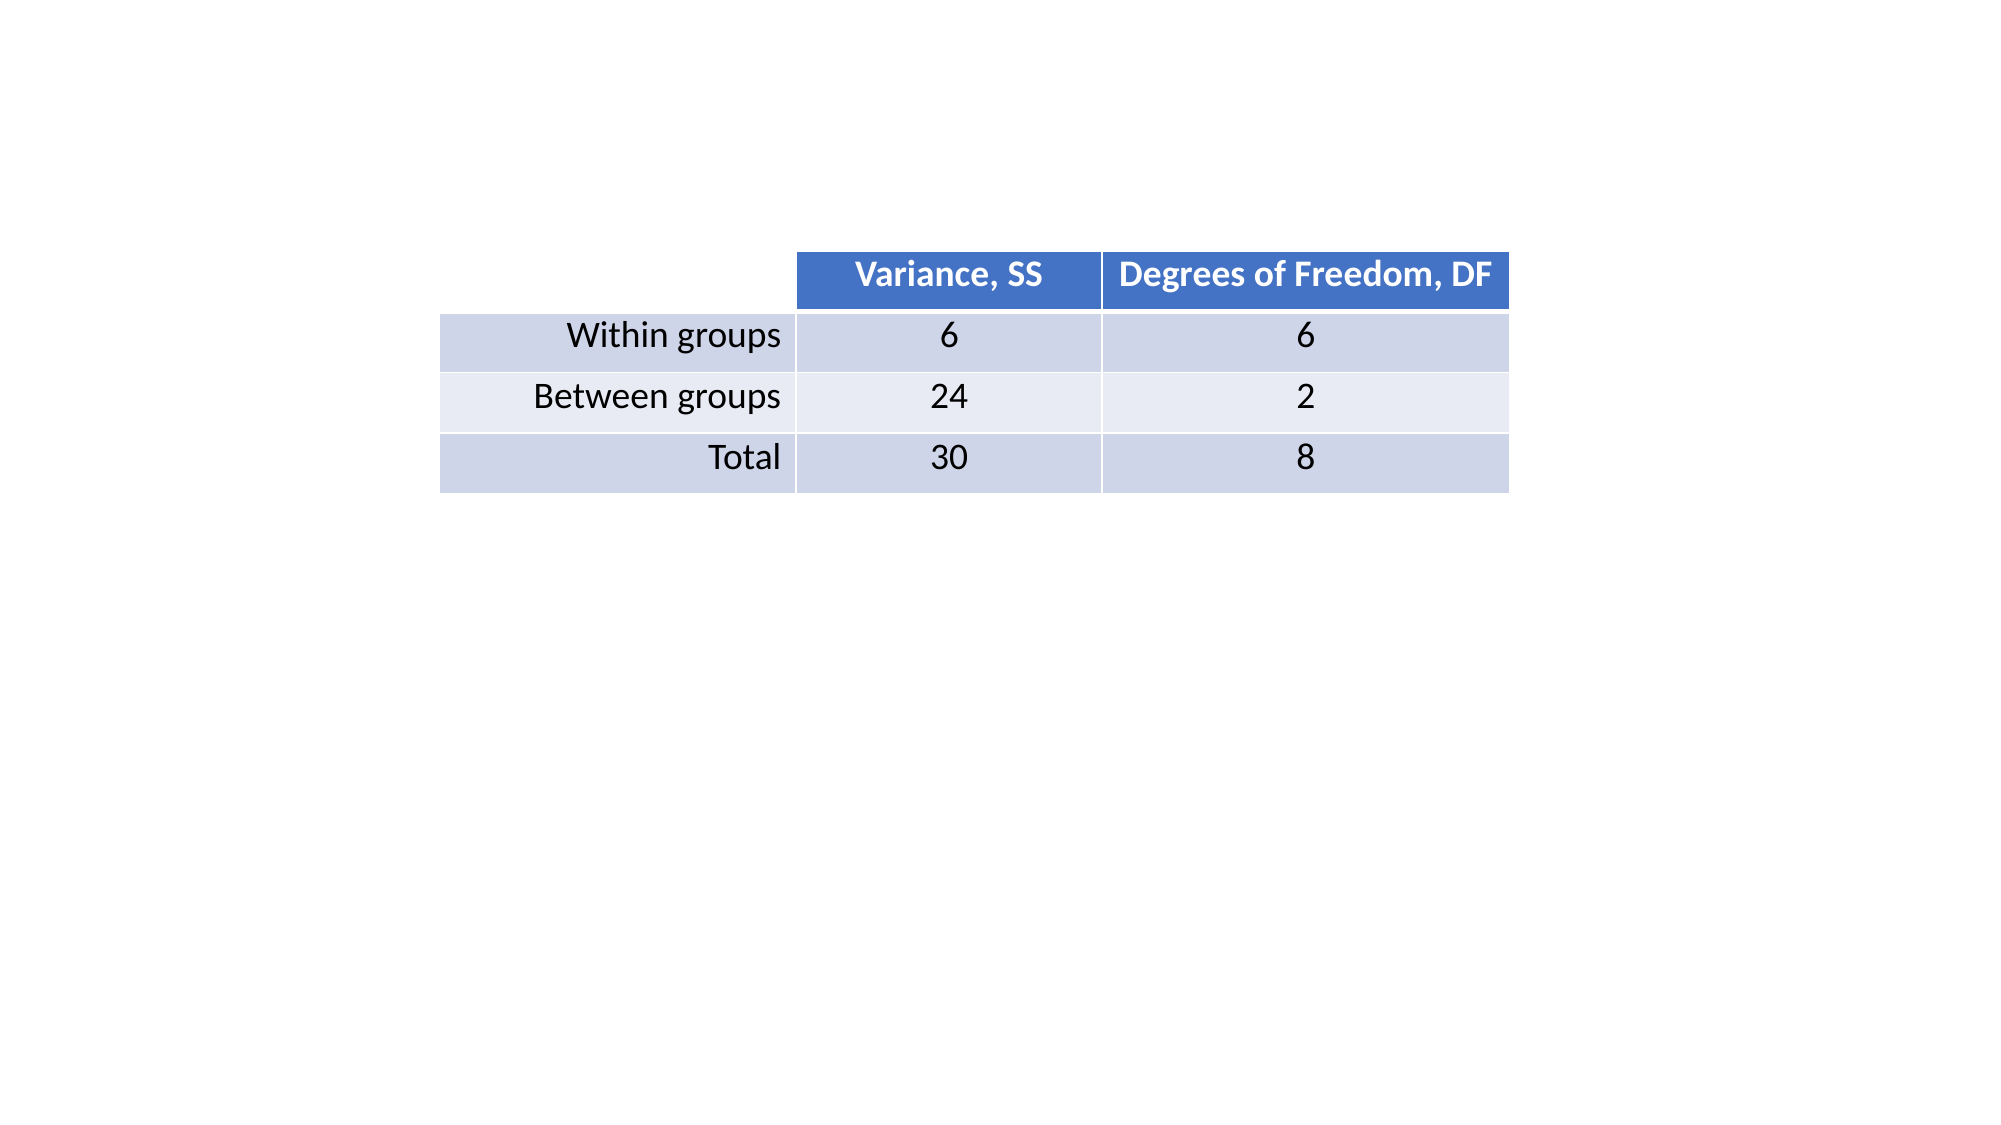

|  | Variance, SS | Degrees of Freedom, DF |
| --- | --- | --- |
| Within groups | 6 | 6 |
| Between groups | 24 | 2 |
| Total | 30 | 8 |